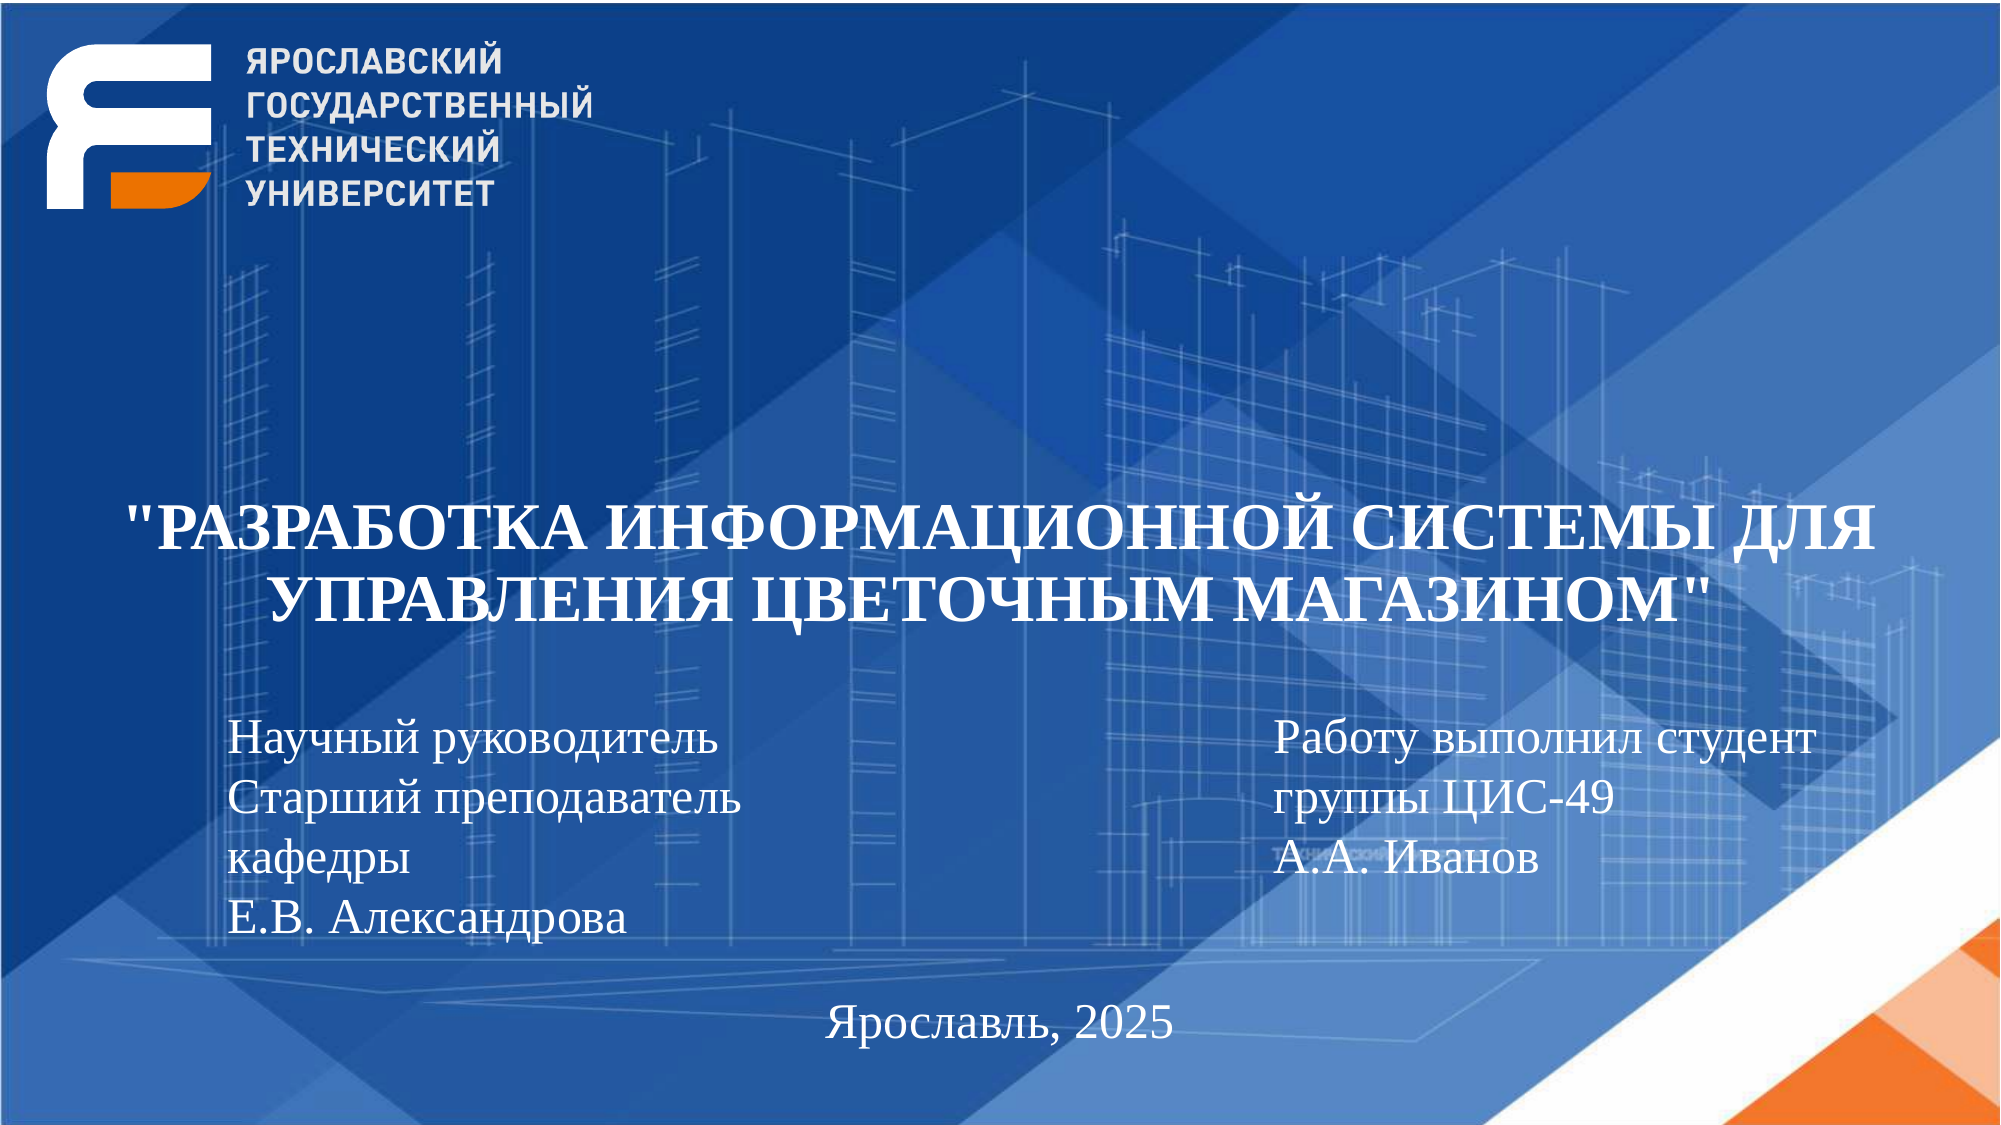

# "РАЗРАБОТКА ИНФОРМАЦИОННОЙ СИСТЕМЫ ДЛЯ УПРАВЛЕНИЯ ЦВЕТОЧНЫМ МАГАЗИНОМ"
Научный руководитель
Старший преподаватель кафедры
Е.В. Александрова
Работу выполнил студент группы ЦИС-49
А.А. Иванов

Ярославль, 2025